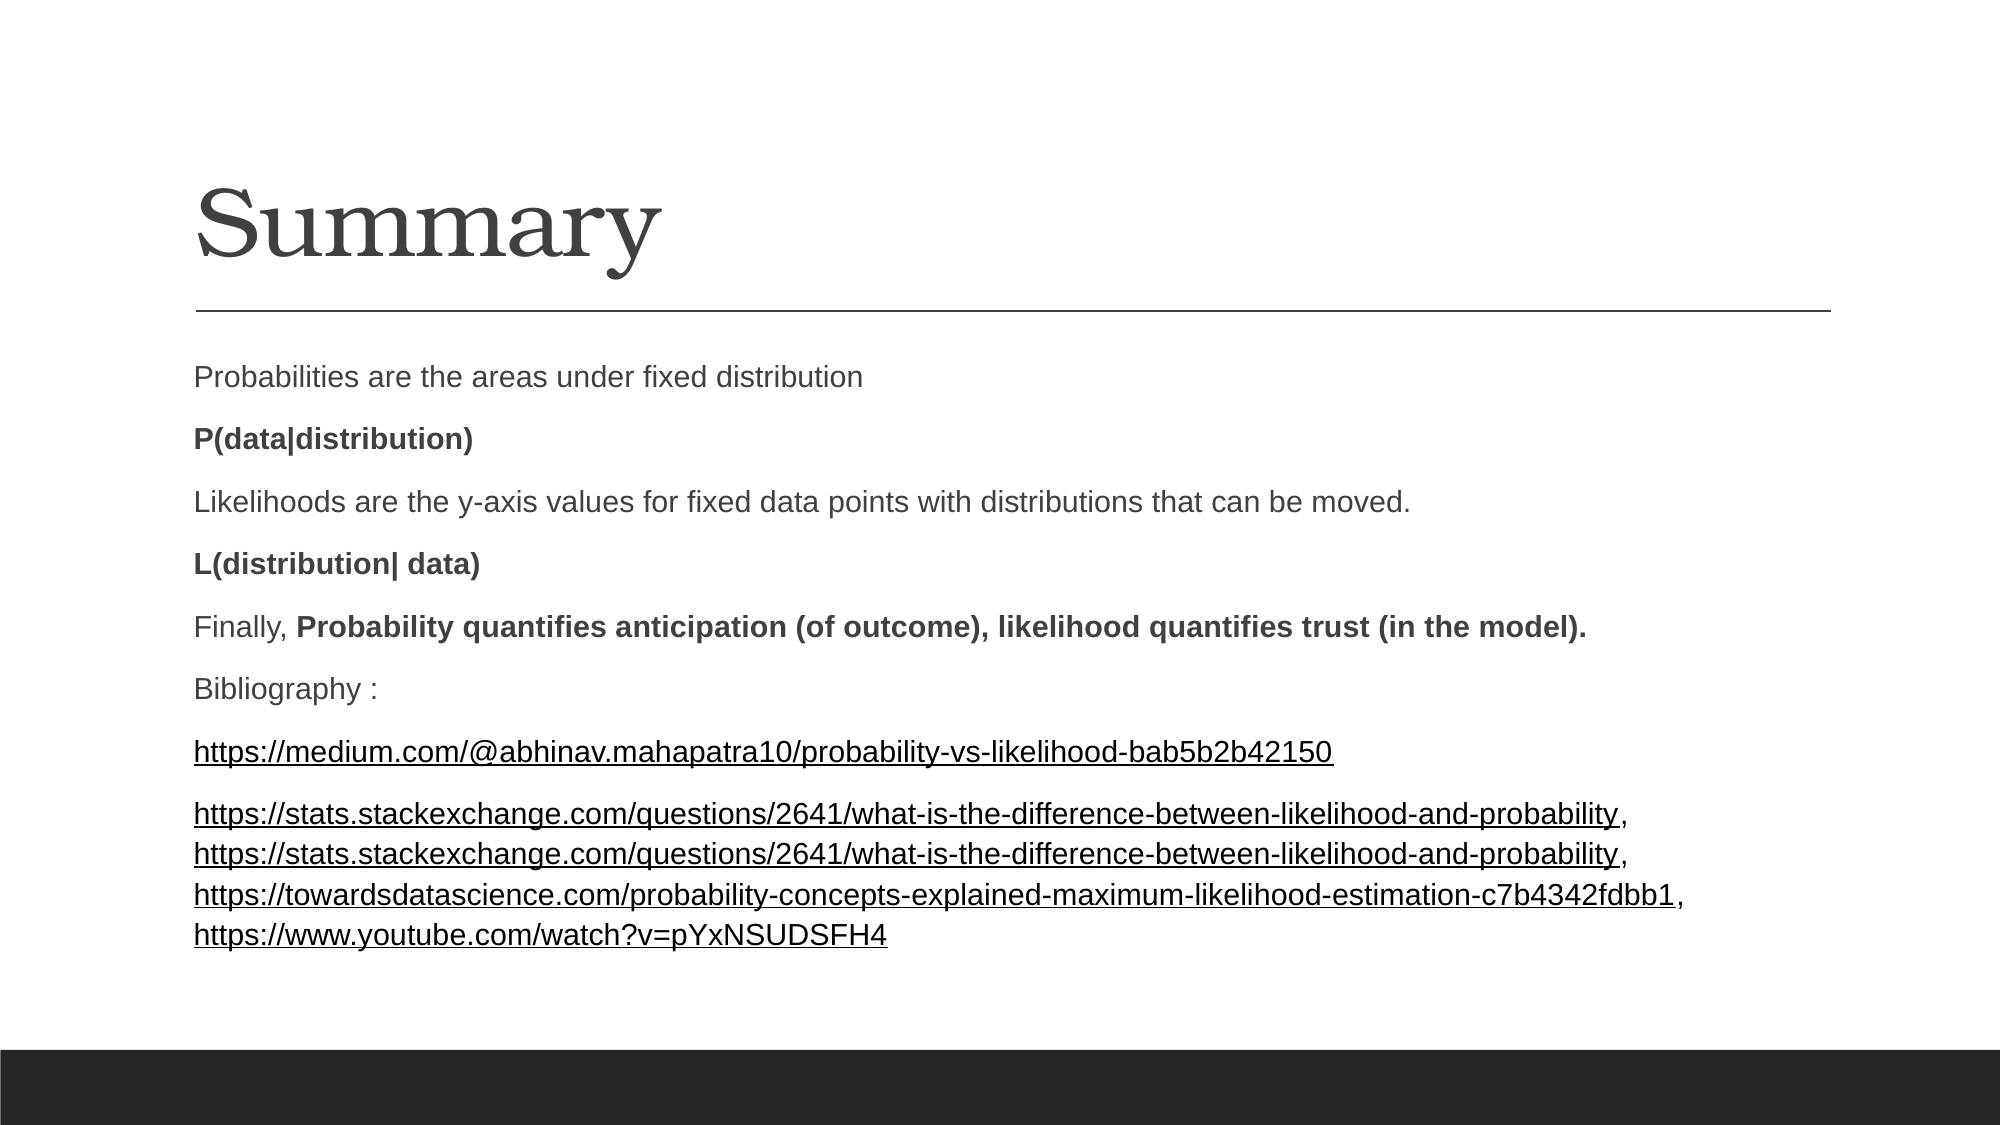

# Summary
Probabilities are the areas under fixed distribution
P(data|distribution)
Likelihoods are the y-axis values for fixed data points with distributions that can be moved.
L(distribution| data)
Finally, Probability quantifies anticipation (of outcome), likelihood quantifies trust (in the model).
Bibliography :
https://medium.com/@abhinav.mahapatra10/probability-vs-likelihood-bab5b2b42150
https://stats.stackexchange.com/questions/2641/what-is-the-difference-between-likelihood-and-probability, https://stats.stackexchange.com/questions/2641/what-is-the-difference-between-likelihood-and-probability, https://towardsdatascience.com/probability-concepts-explained-maximum-likelihood-estimation-c7b4342fdbb1, https://www.youtube.com/watch?v=pYxNSUDSFH4